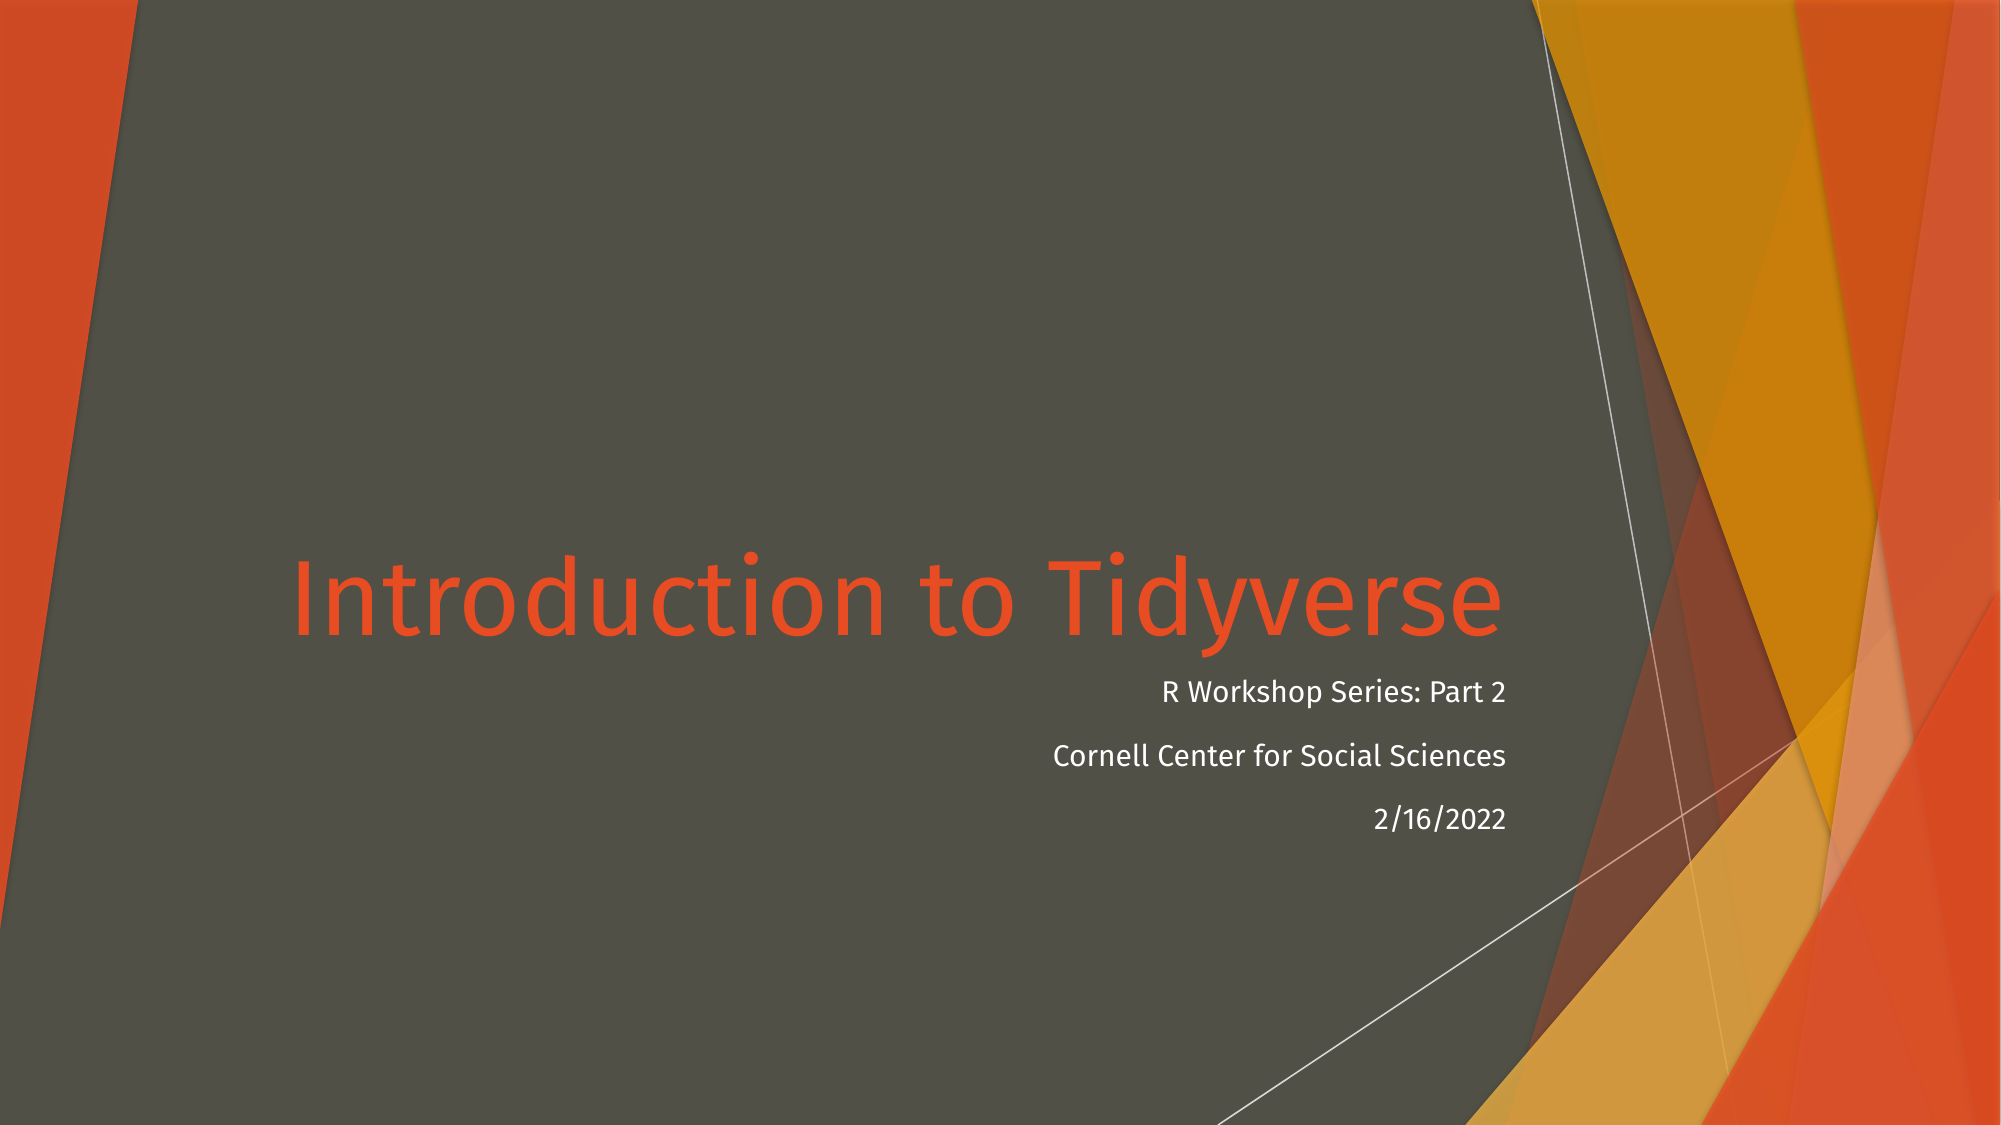

# Introduction to Tidyverse
R Workshop Series: Part 2
Cornell Center for Social Sciences
2/16/2022